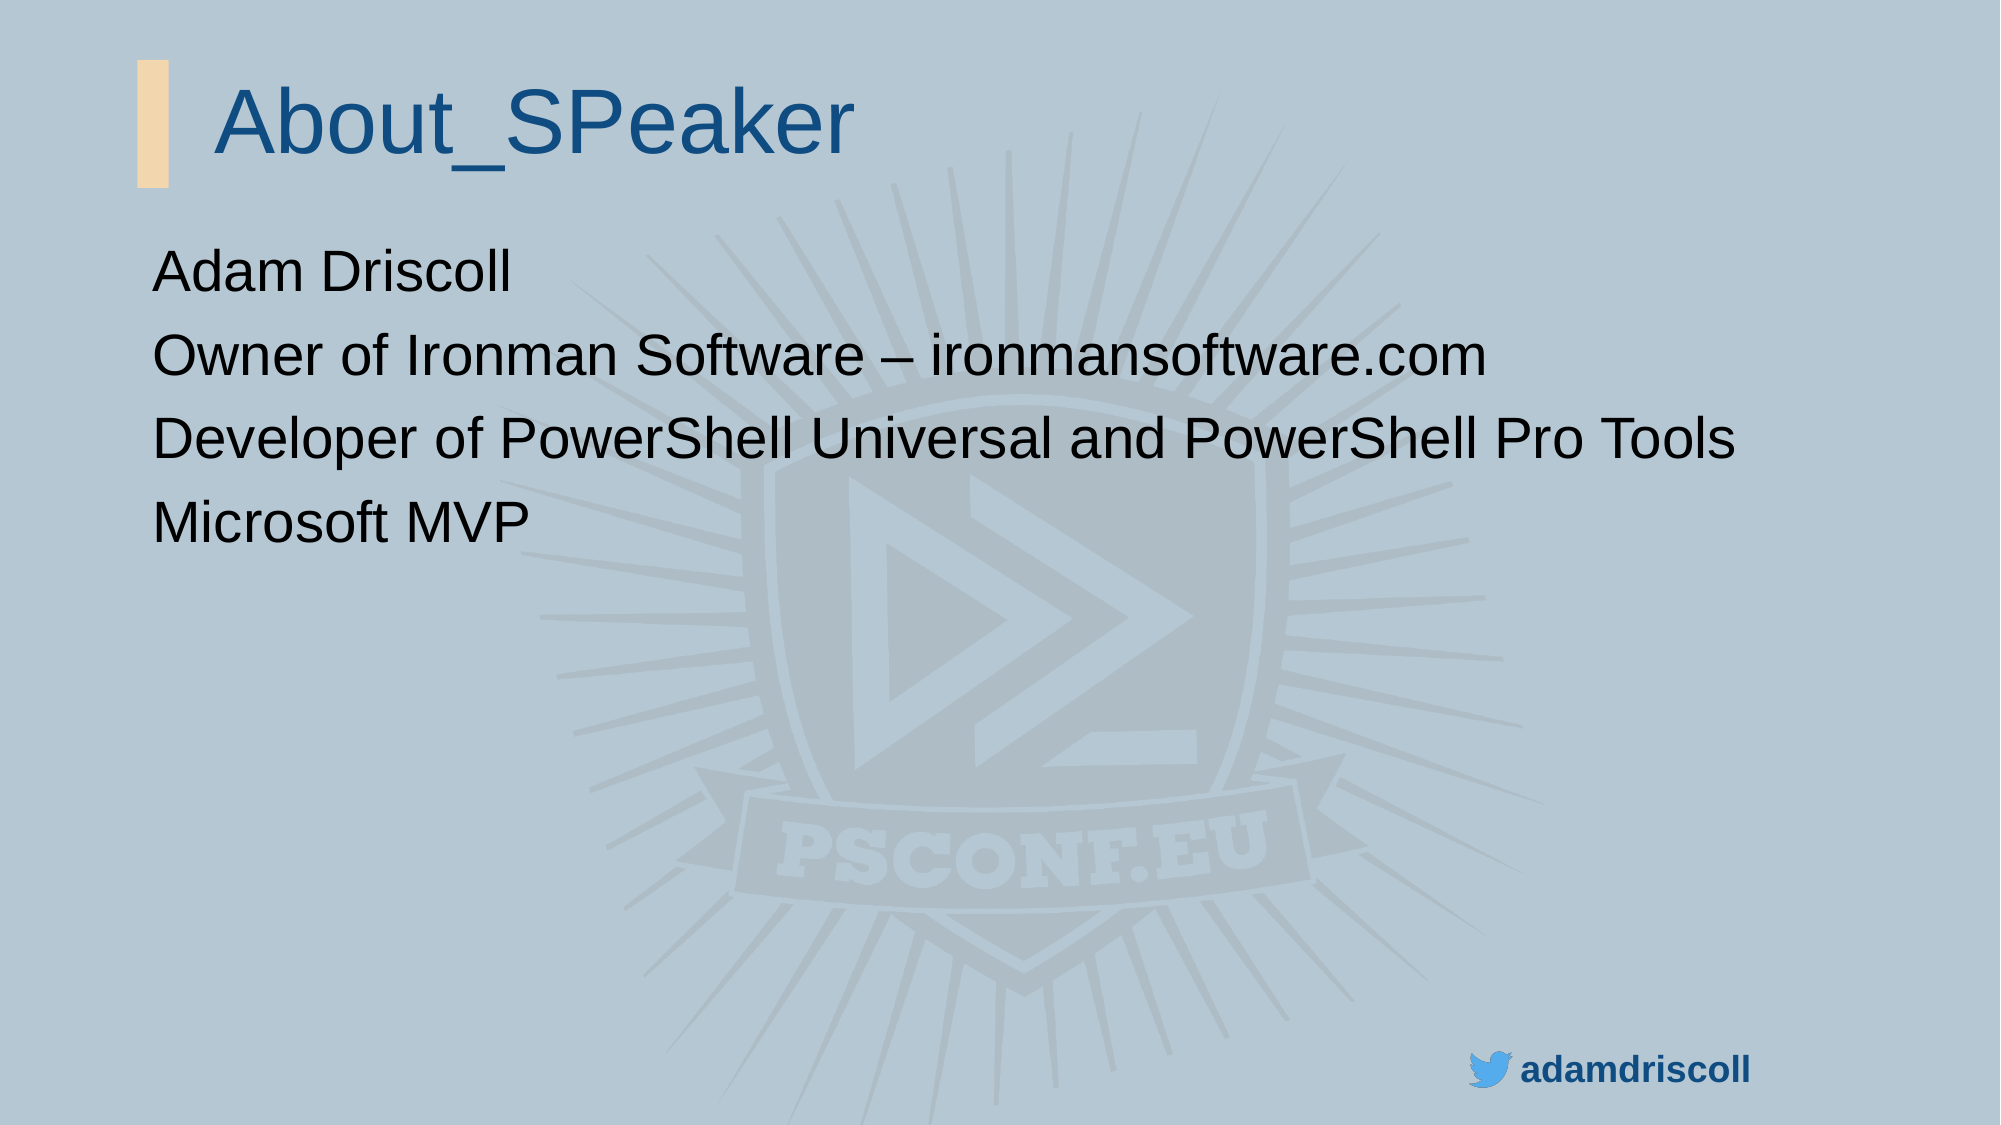

# About_SPeaker
Adam Driscoll
Owner of Ironman Software – ironmansoftware.com
Developer of PowerShell Universal and PowerShell Pro Tools
Microsoft MVP
adamdriscoll